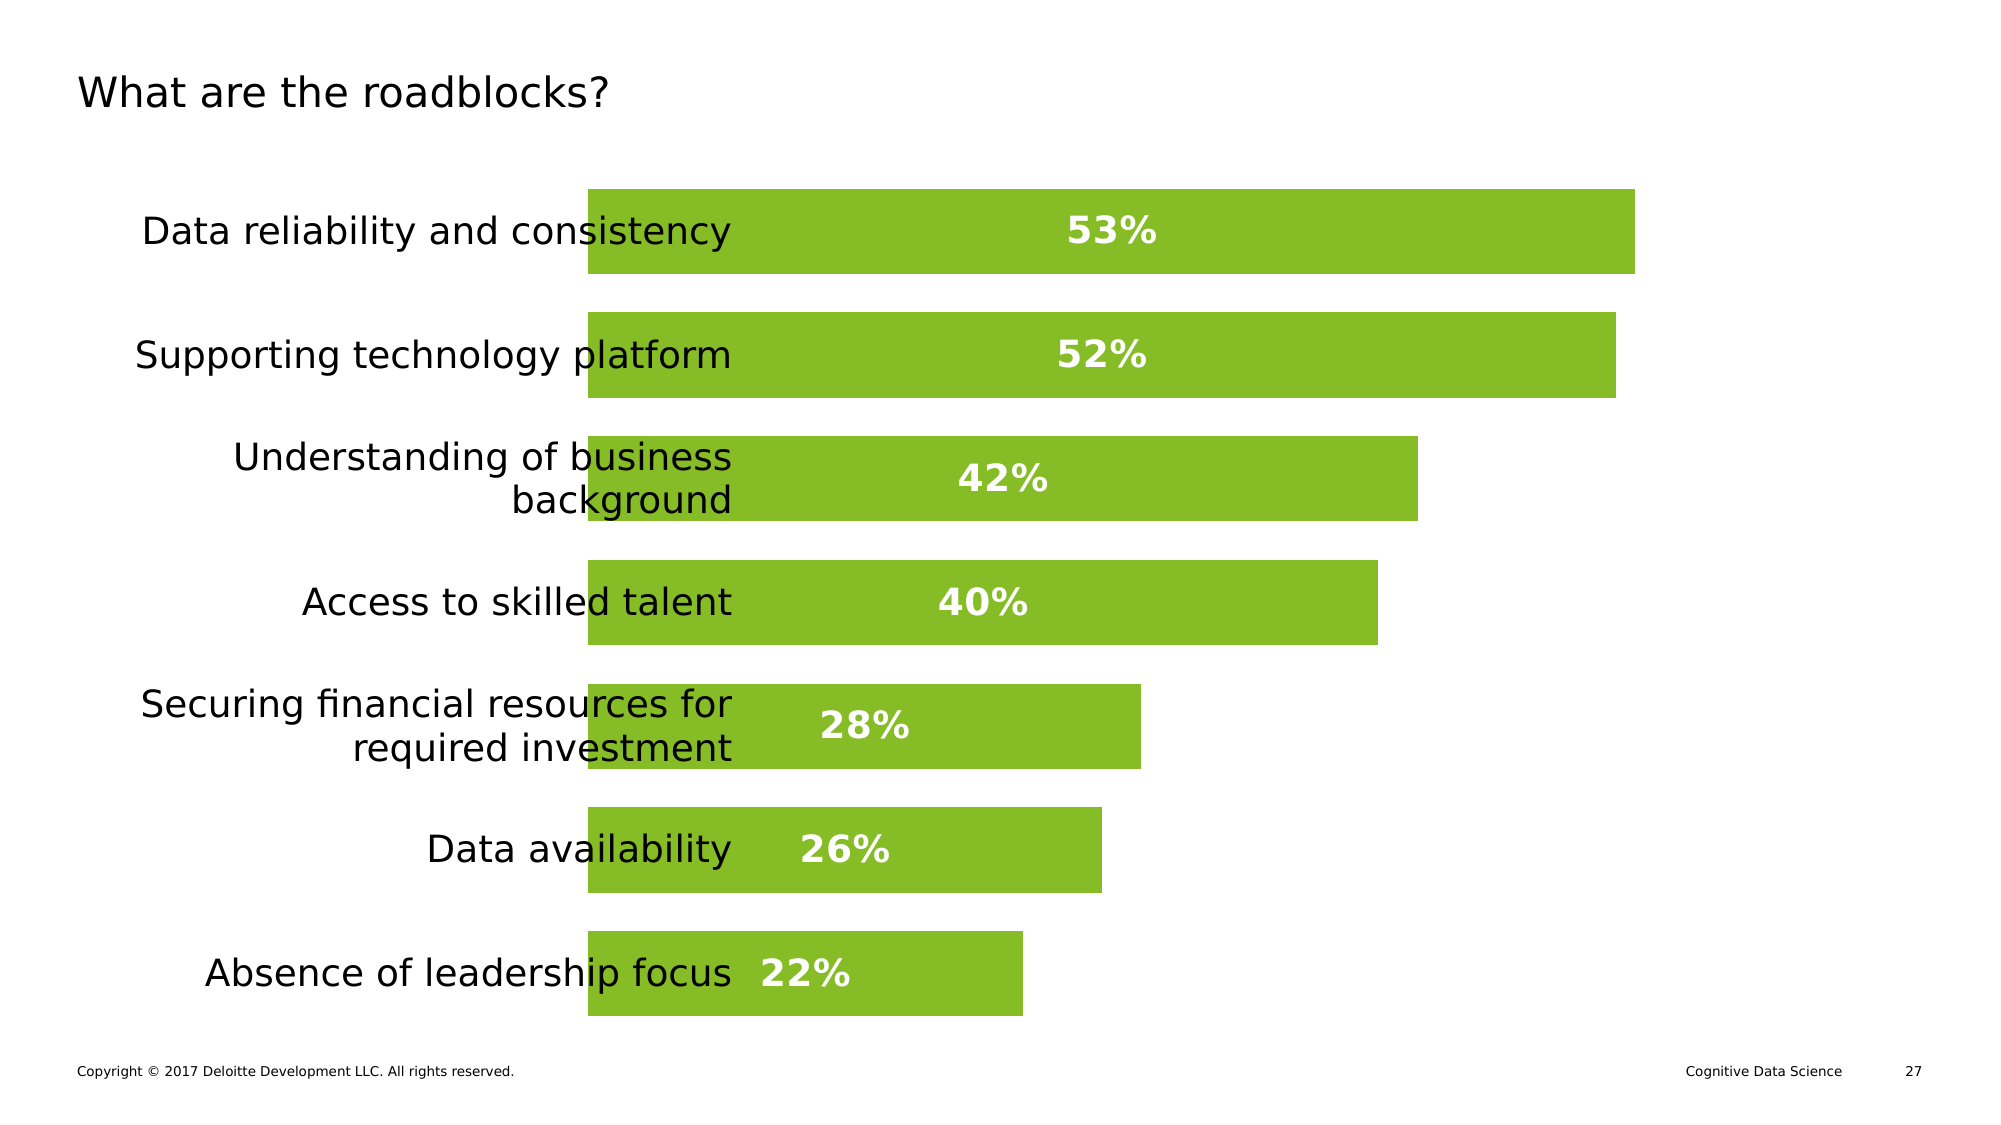

# What are the roadblocks?

### Chart

| Category | Column1 |
|---|---|
| Absence of leadership focus | 0.22 |
| Data availability | 0.26 |
| Securing financial resources for required investment | 0.28 |
| Access to skilled talent | 0.4 |
| Understanding of business background | 0.42 |
| Supporting technology platform | 0.52 |
| Data reliability and consistency | 0.53 |
| Data reliability and consistency |
| --- |
| Supporting technology platform |
| Understanding of business background |
| Access to skilled talent |
| Securing financial resources for required investment |
| Data availability |
| Absence of leadership focus |